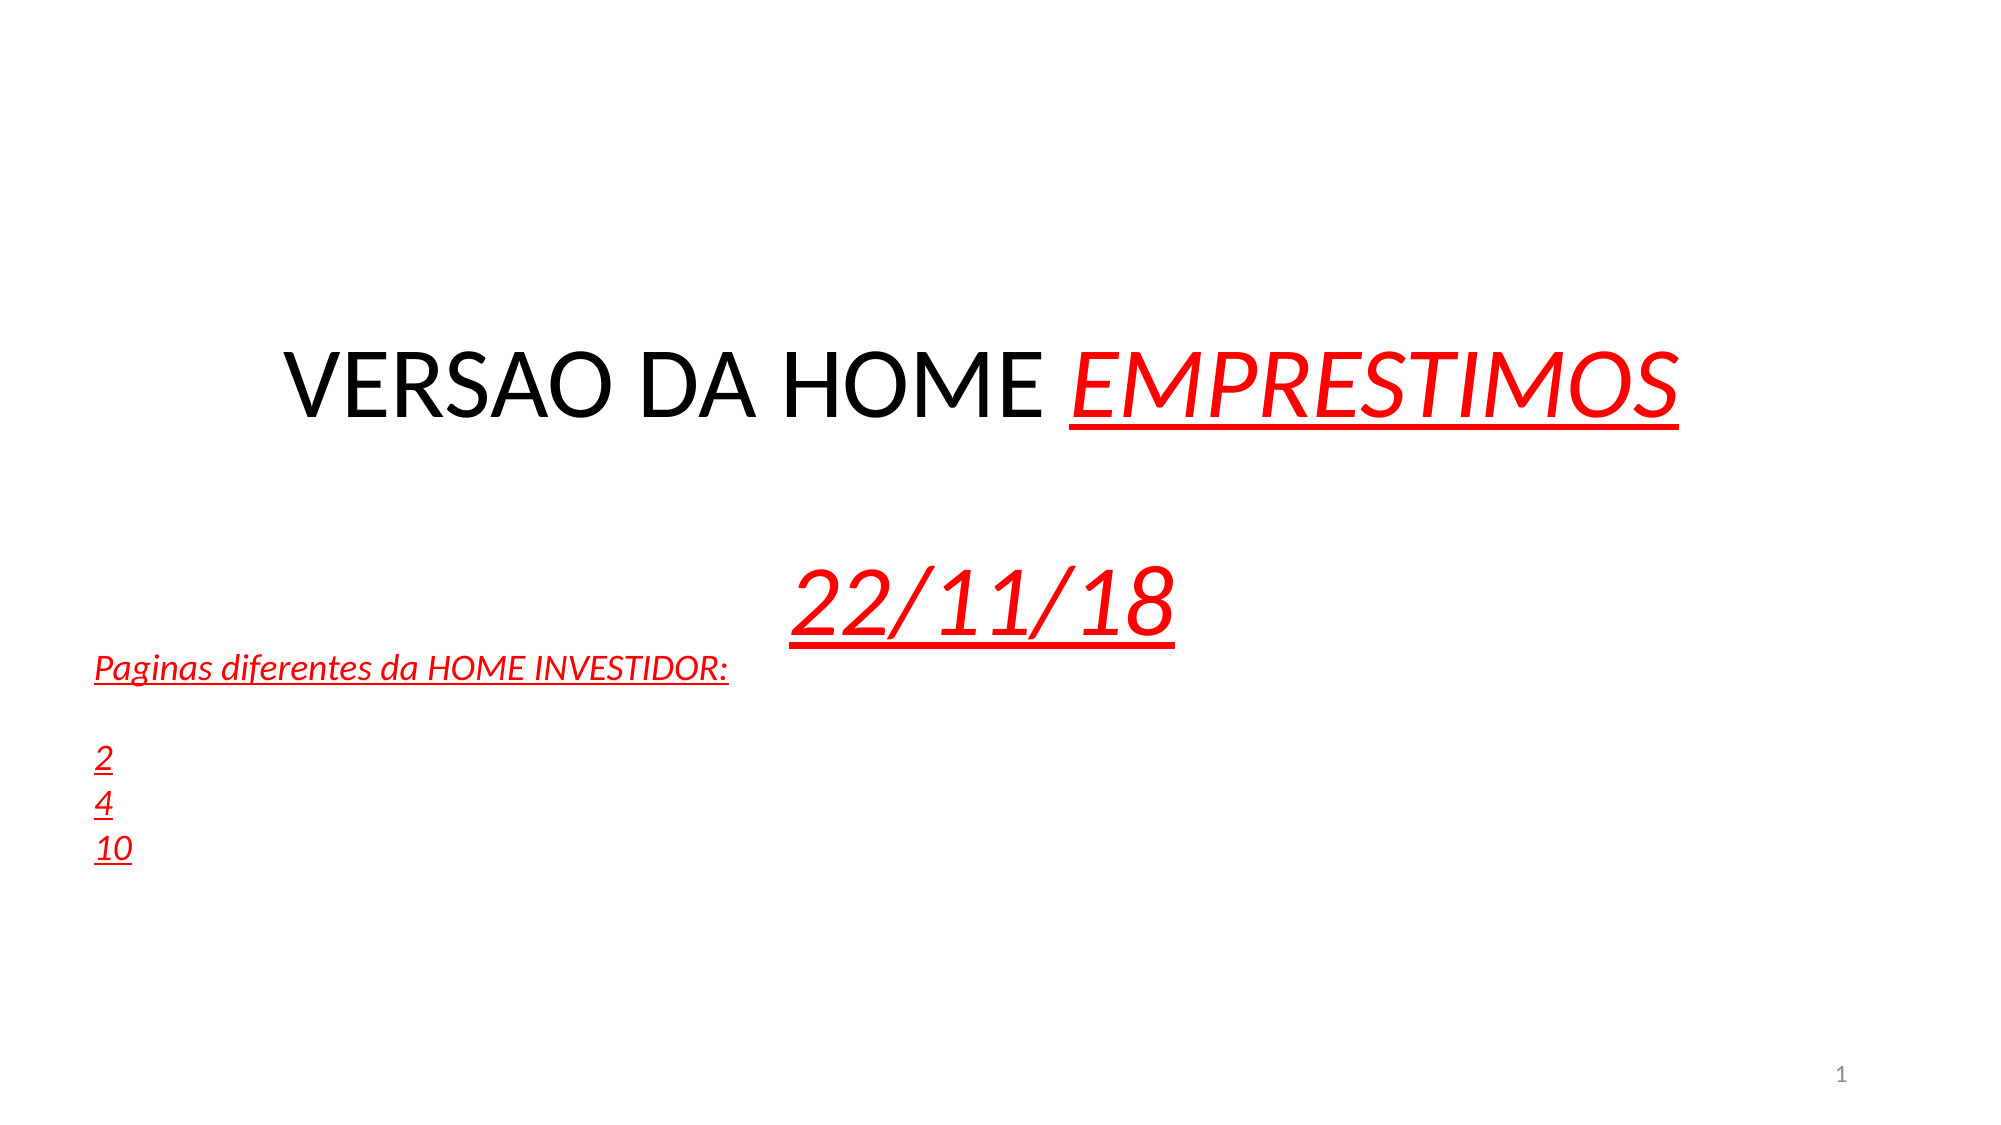

# VERSAO DA HOME EMPRESTIMOS 22/11/18
Paginas diferentes da HOME INVESTIDOR:

2
4
10

1